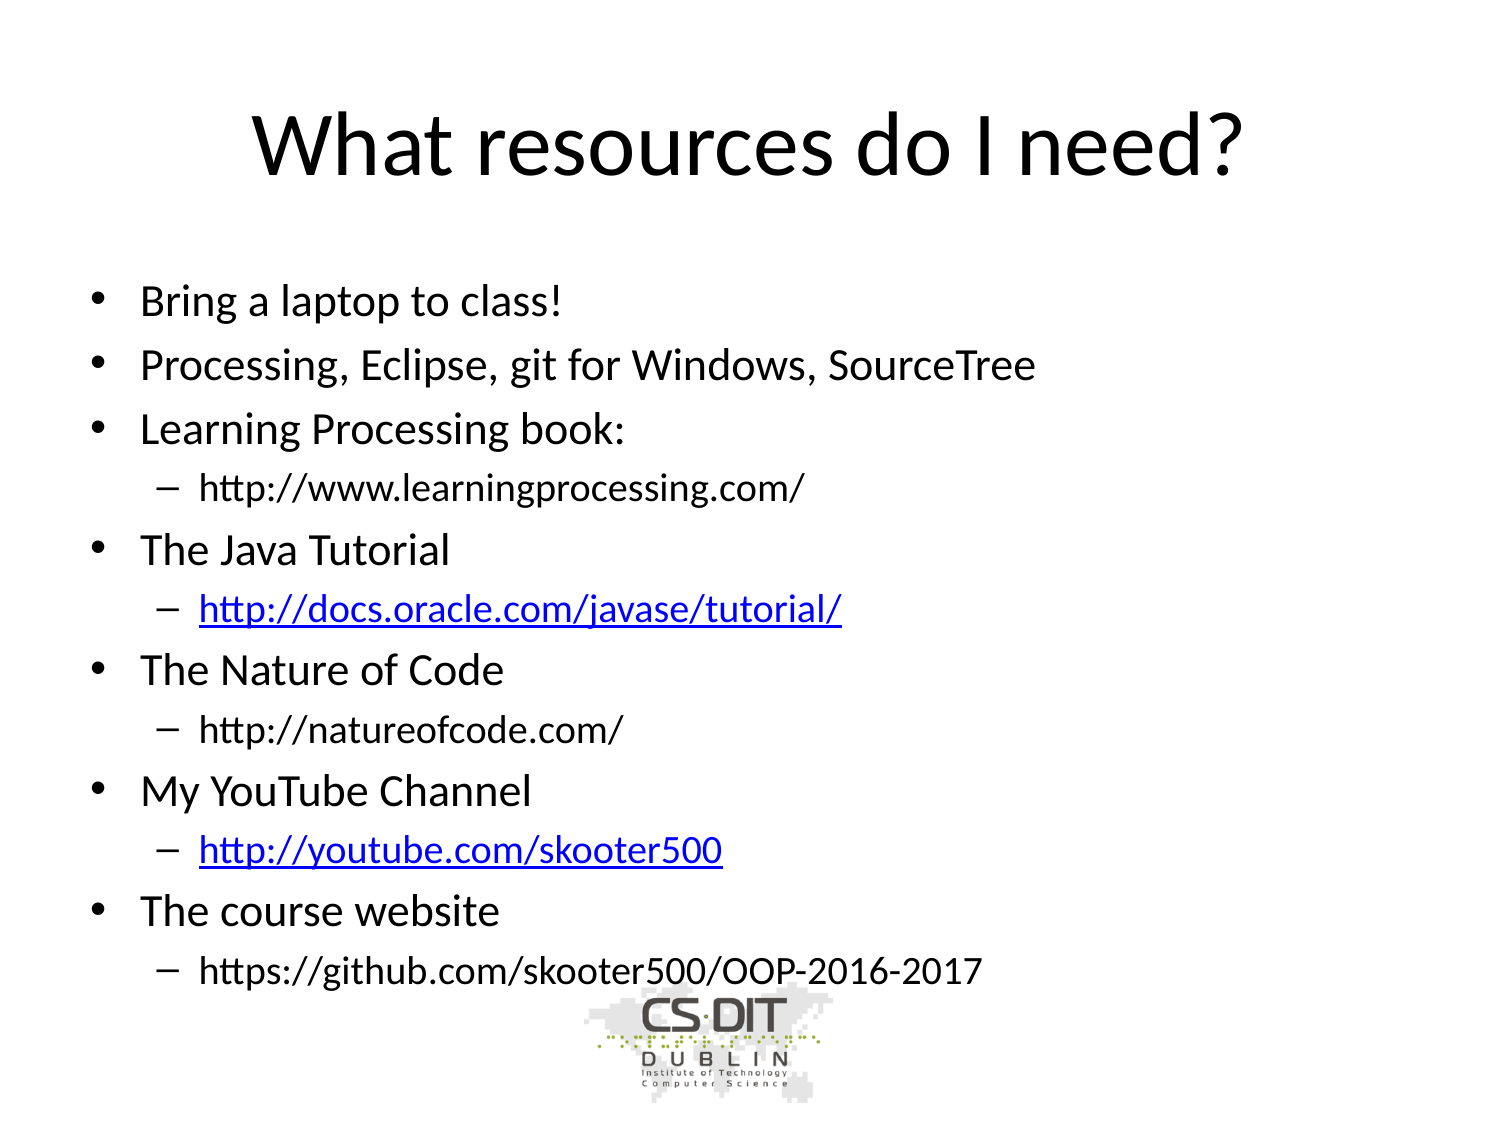

# What resources do I need?
Bring a laptop to class!
Processing, Eclipse, git for Windows, SourceTree
Learning Processing book:
http://www.learningprocessing.com/
The Java Tutorial
http://docs.oracle.com/javase/tutorial/
The Nature of Code
http://natureofcode.com/
My YouTube Channel
http://youtube.com/skooter500
The course website
https://github.com/skooter500/OOP-2016-2017